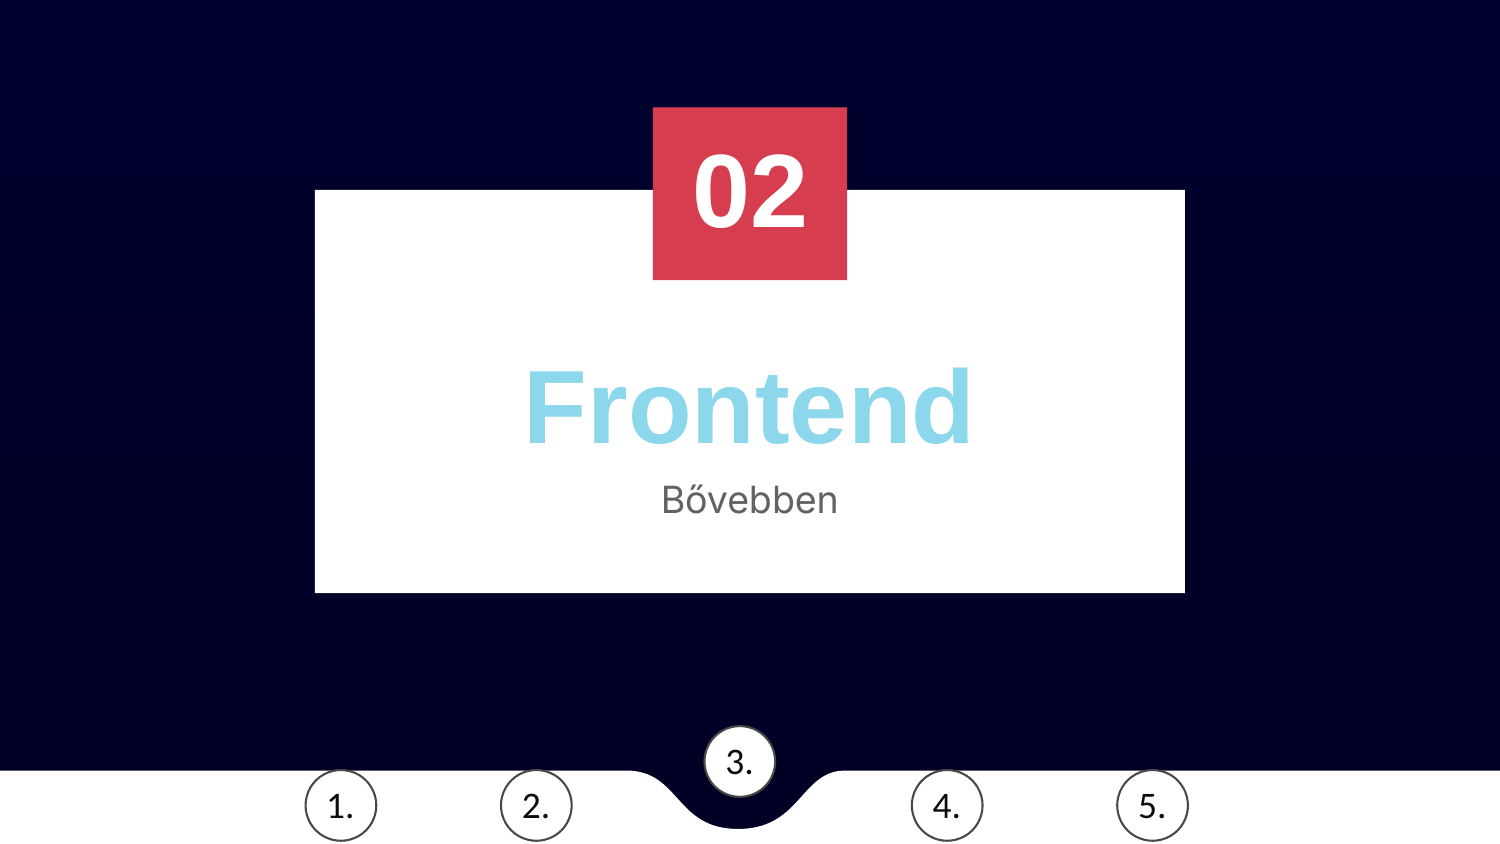

02

# Frontend
Bővebben

3.

a

2.
4.
5.